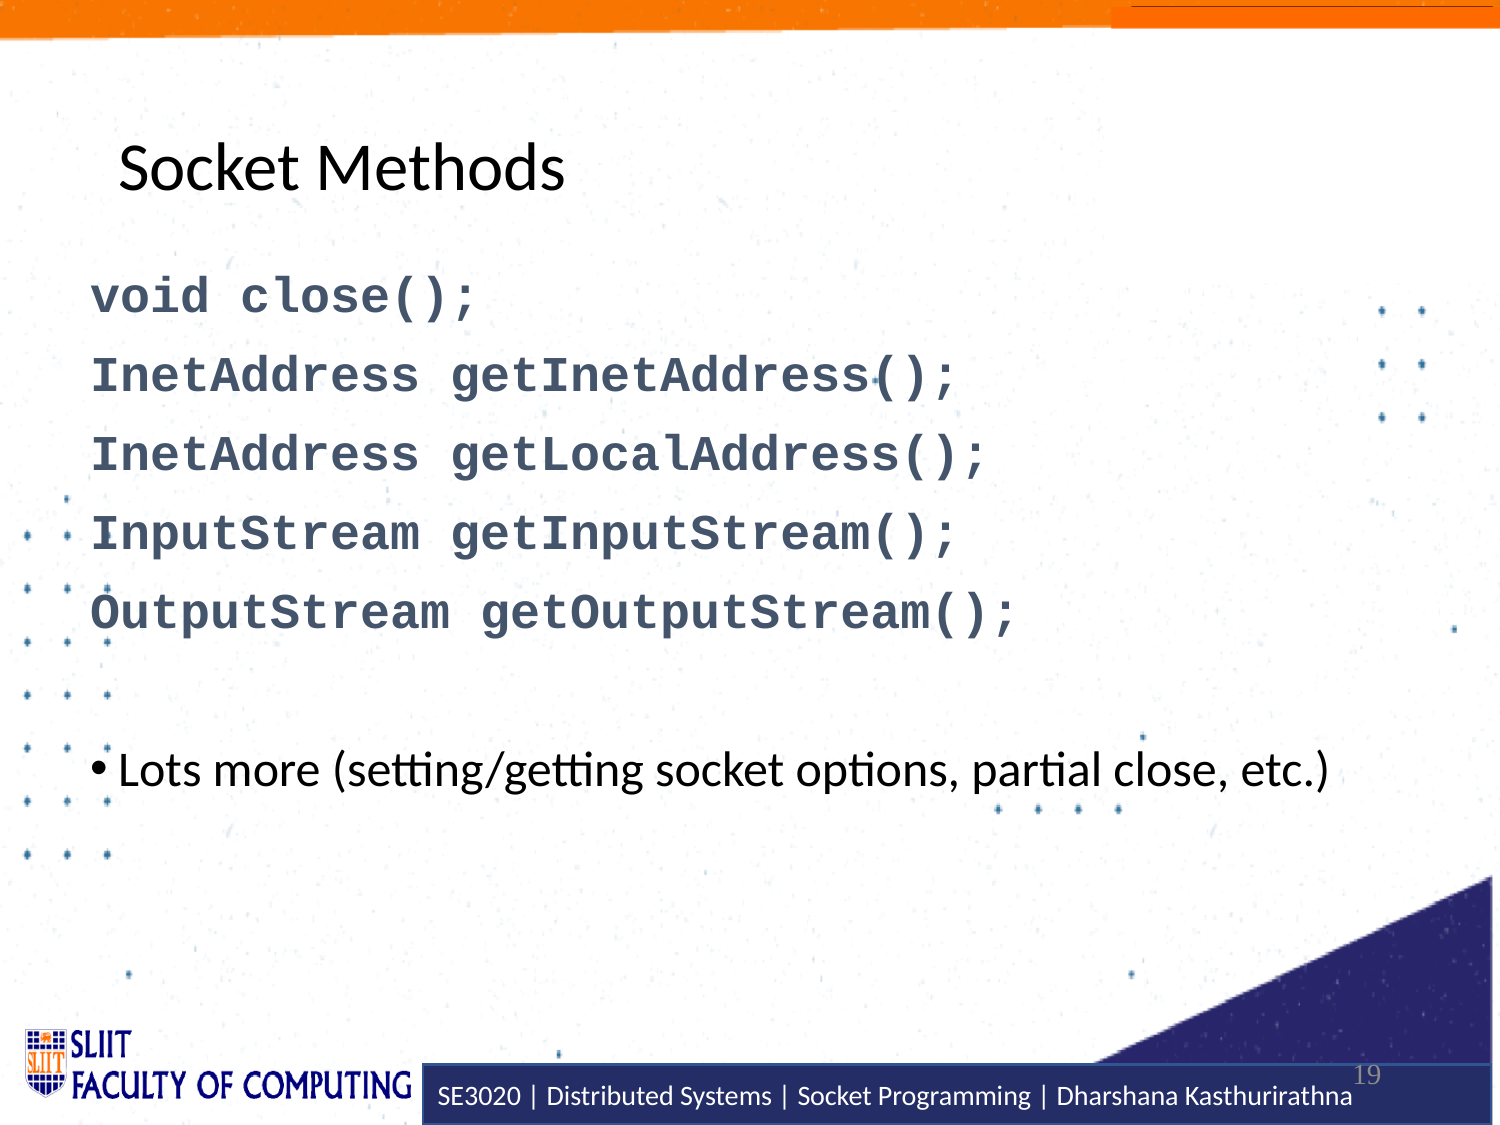

# Socket Methods
void close();
InetAddress getInetAddress();
InetAddress getLocalAddress();
InputStream getInputStream();
OutputStream getOutputStream();

Lots more (setting/getting socket options, partial close, etc.)

19